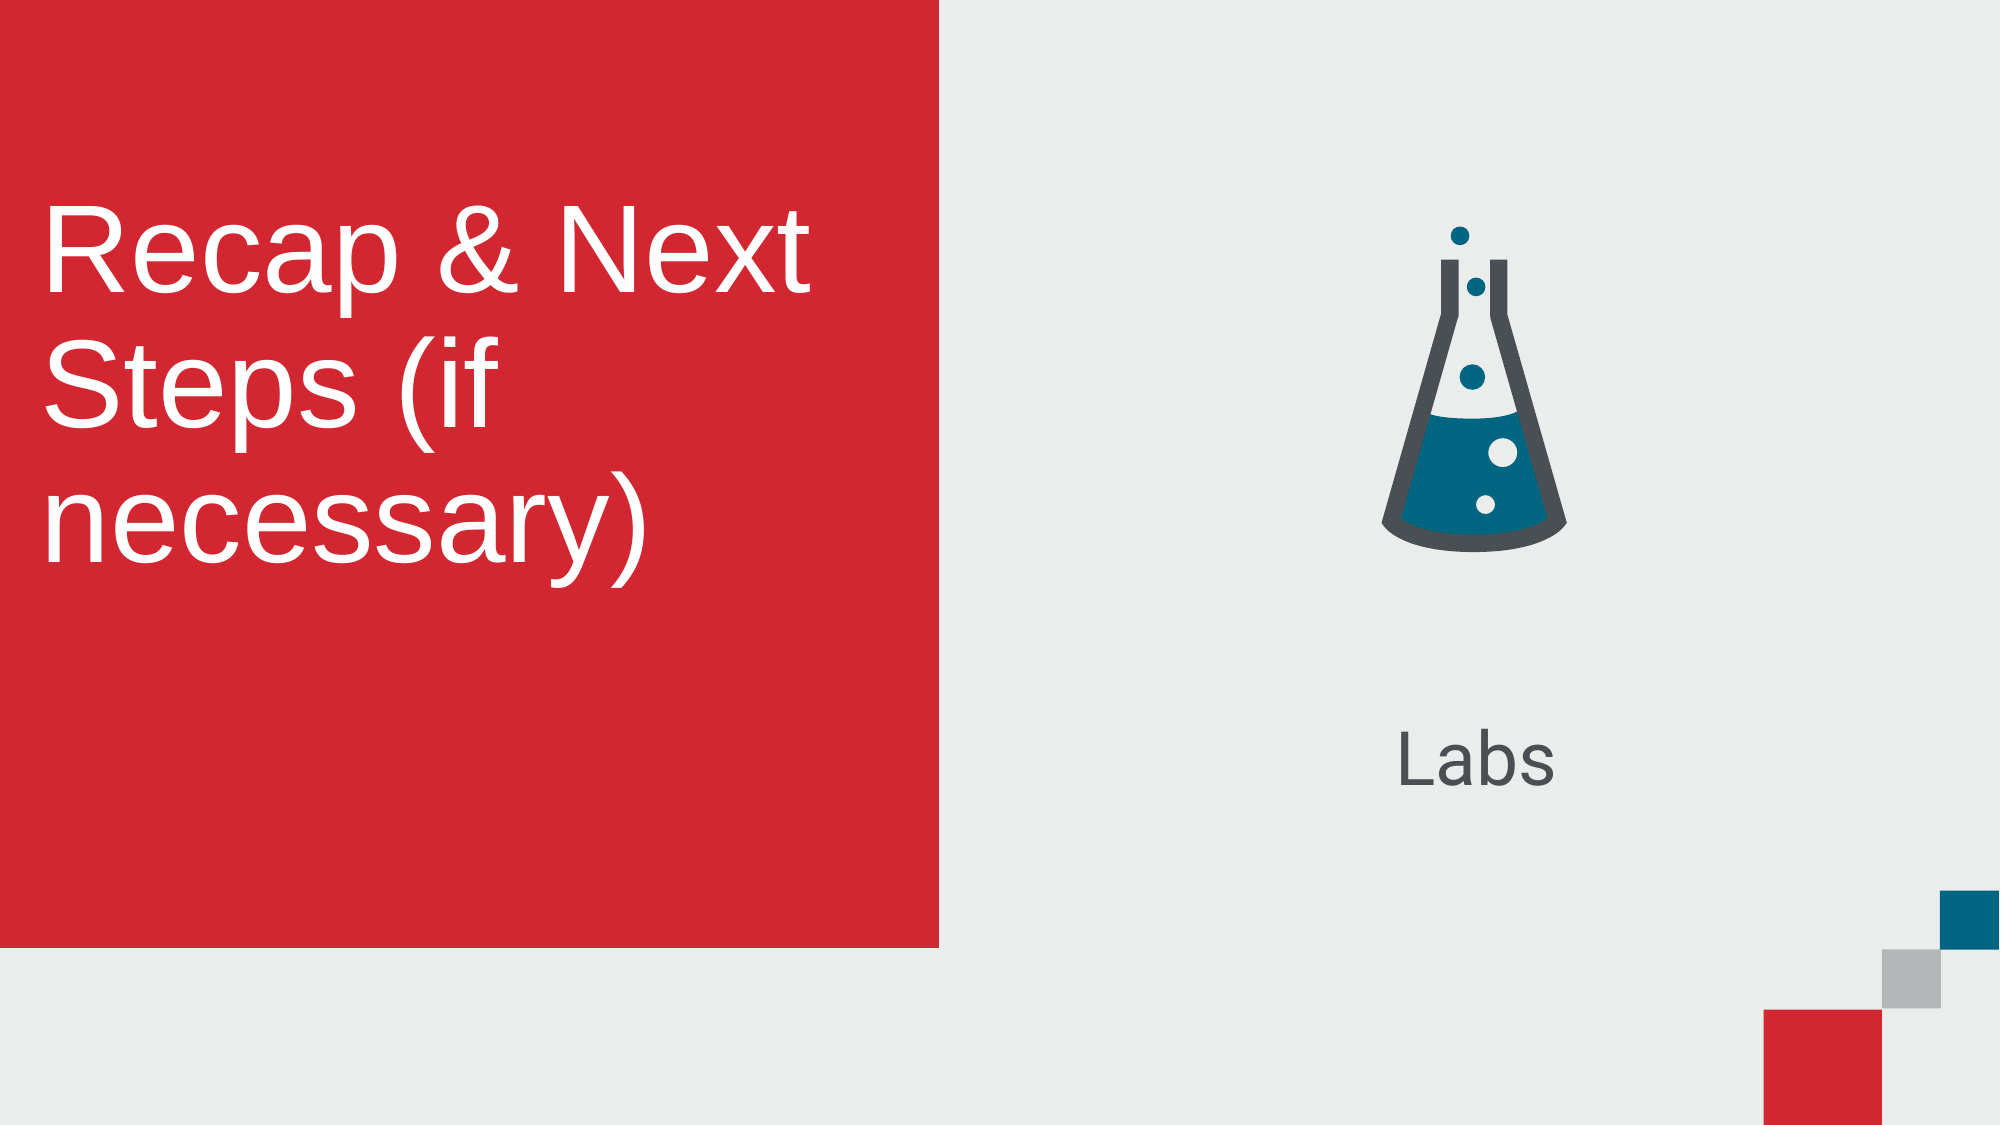

# Recap & Next Steps (if necessary)